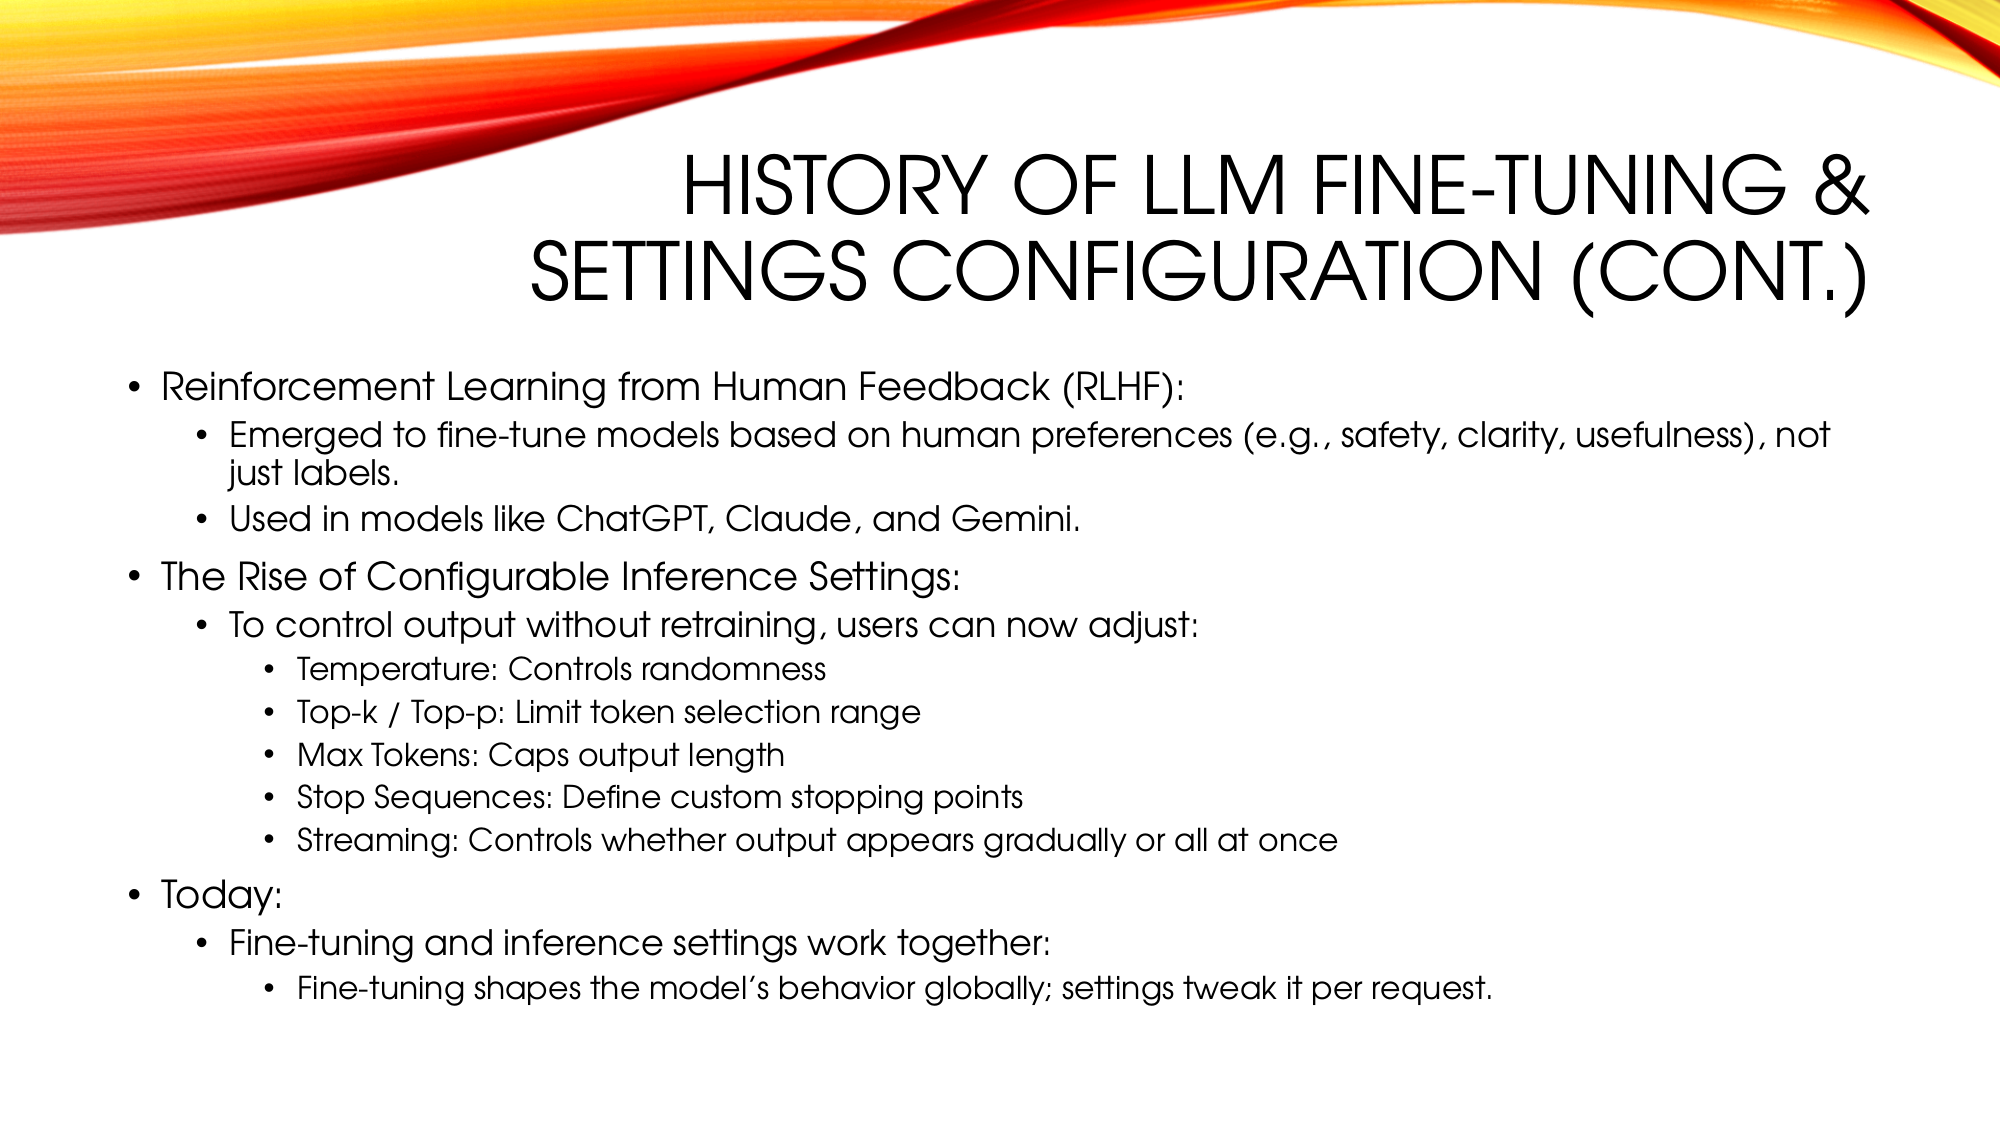

# History of LLM Fine-Tuning & Settings Configuration (CONT.)
Reinforcement Learning from Human Feedback (RLHF):
Emerged to fine-tune models based on human preferences (e.g., safety, clarity, usefulness), not just labels.
Used in models like ChatGPT, Claude, and Gemini.
The Rise of Configurable Inference Settings:
To control output without retraining, users can now adjust:
Temperature: Controls randomness
Top-k / Top-p: Limit token selection range
Max Tokens: Caps output length
Stop Sequences: Define custom stopping points
Streaming: Controls whether output appears gradually or all at once
Today:
Fine-tuning and inference settings work together:
Fine-tuning shapes the model’s behavior globally; settings tweak it per request.